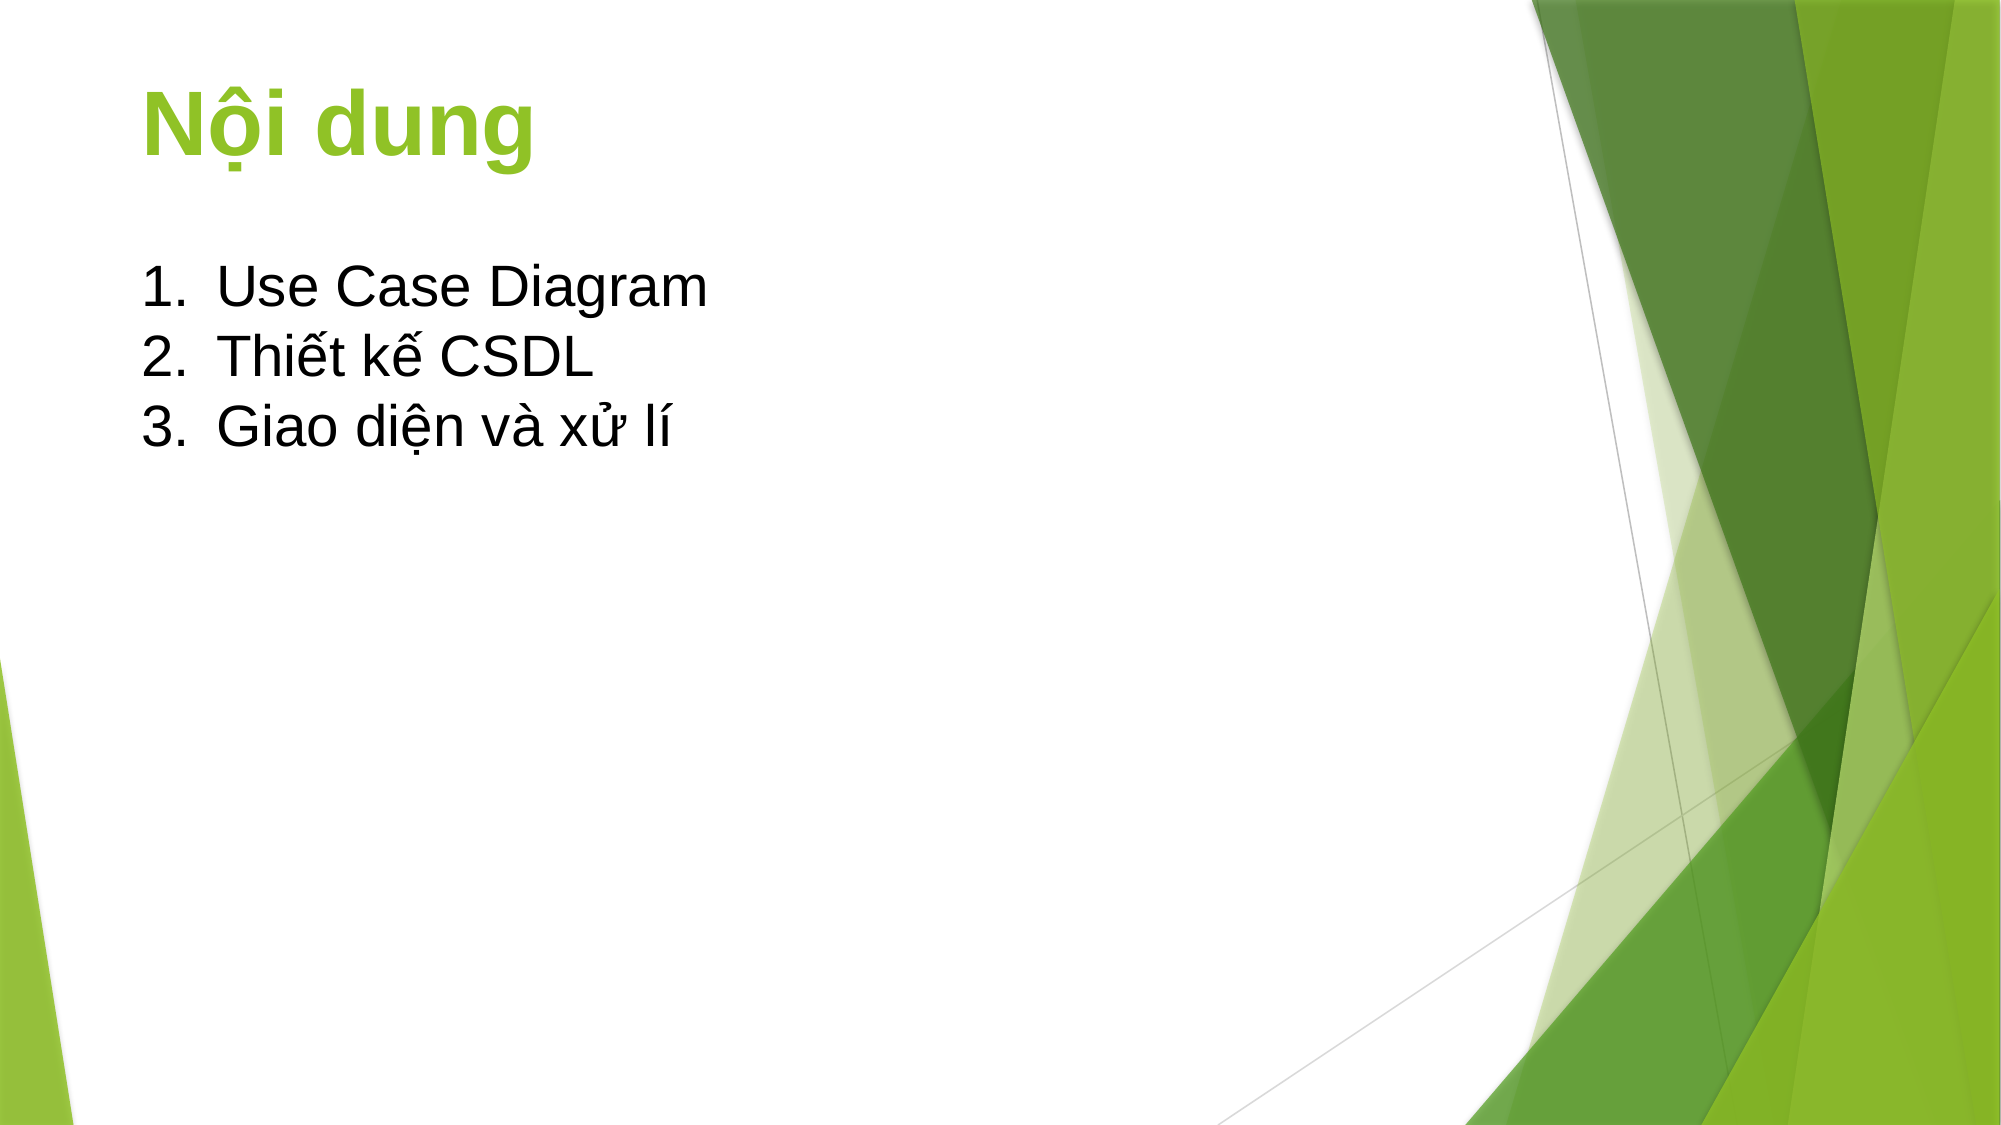

# Nội dung
Use Case Diagram
Thiết kế CSDL
Giao diện và xử lí